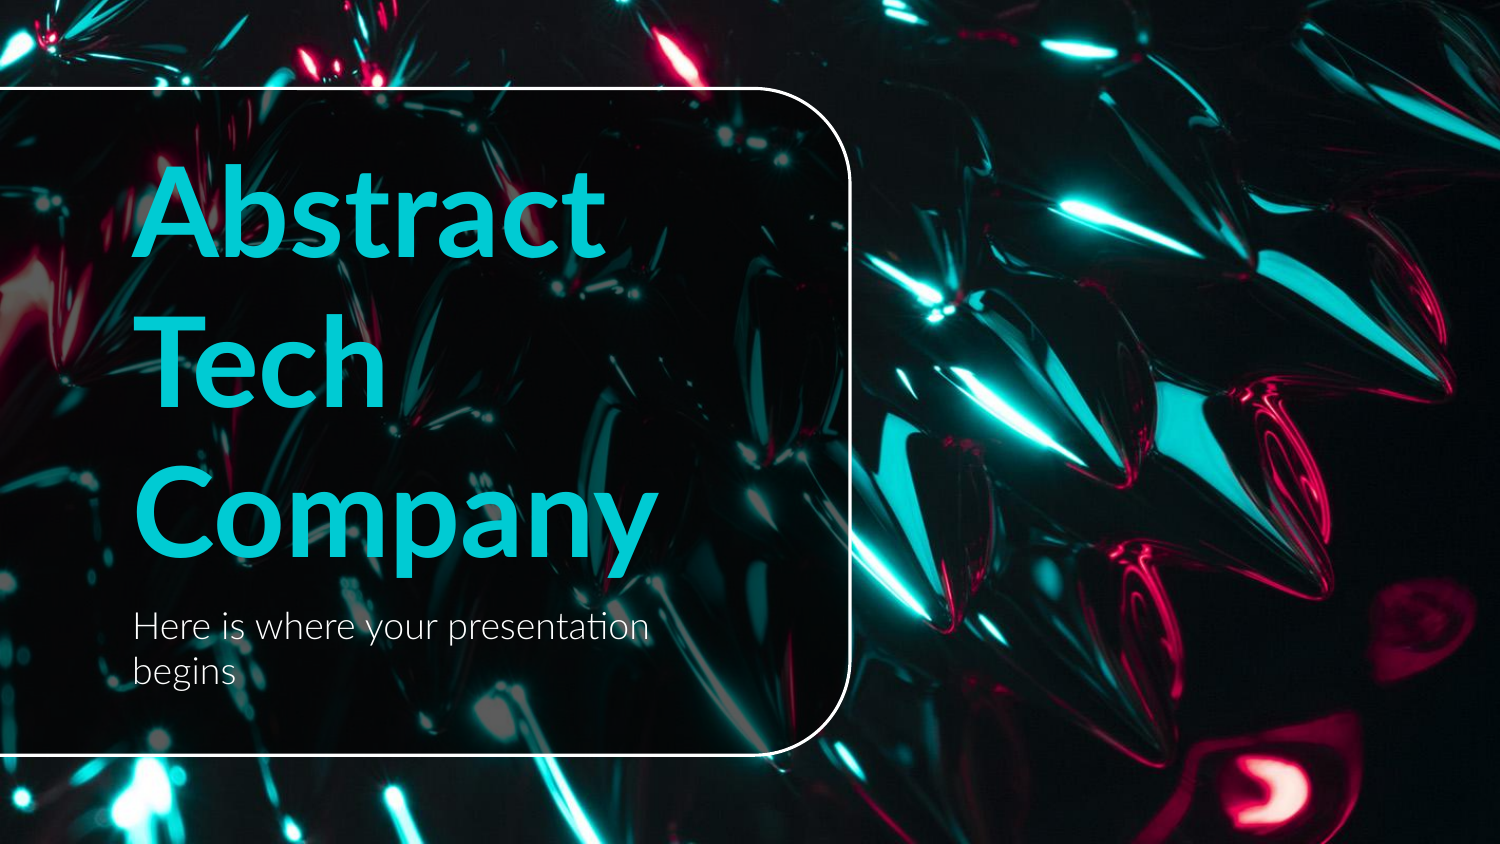

# Abstract Tech Company
Here is where your presentation begins